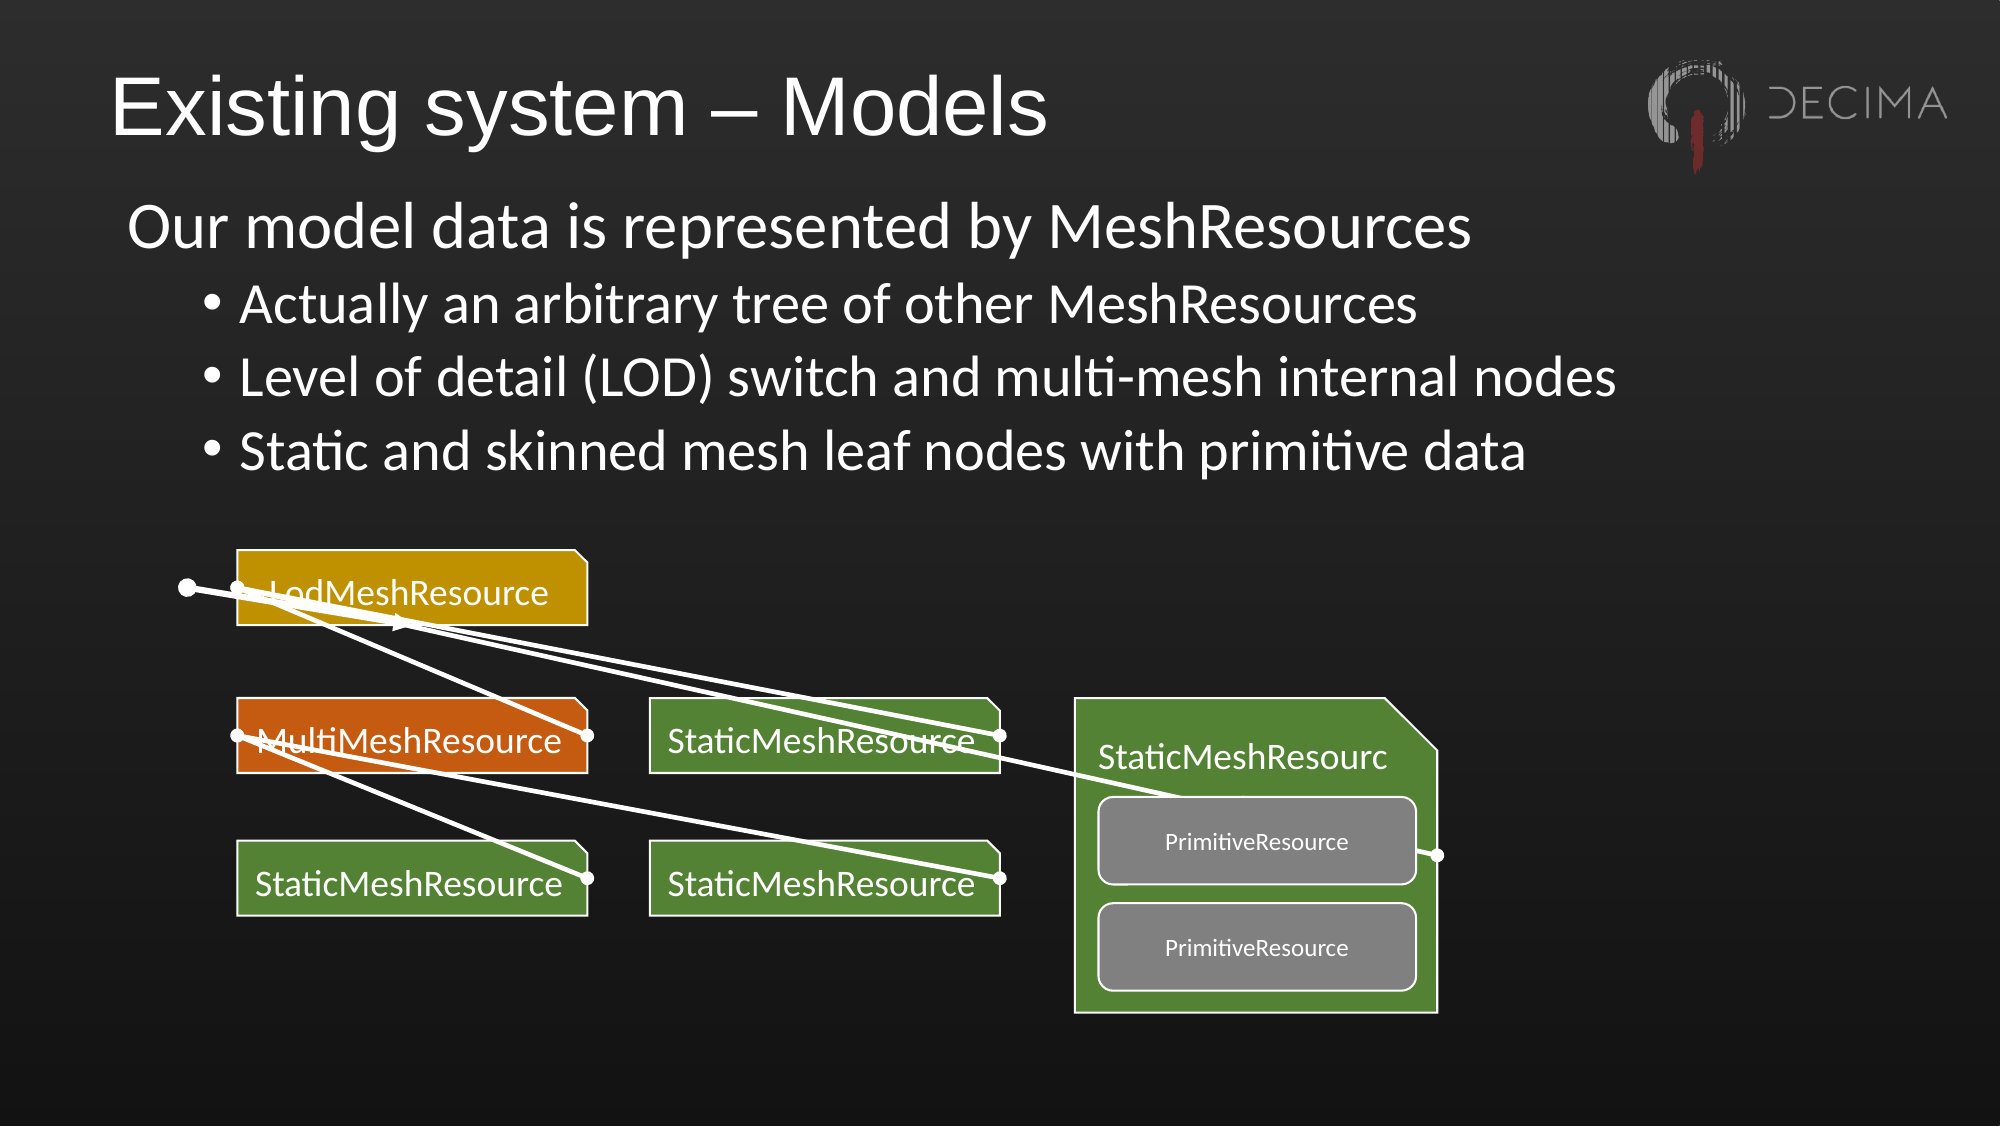

# Existing system – Models
Our model data is represented by MeshResources
Actually an arbitrary tree of other MeshResources
Level of detail (LOD) switch and multi-mesh internal nodes
Static and skinned mesh leaf nodes with primitive data
LodMeshResource
MultiMeshResource
StaticMeshResource
StaticMeshResource
PrimitiveResource
StaticMeshResource
StaticMeshResource
PrimitiveResource